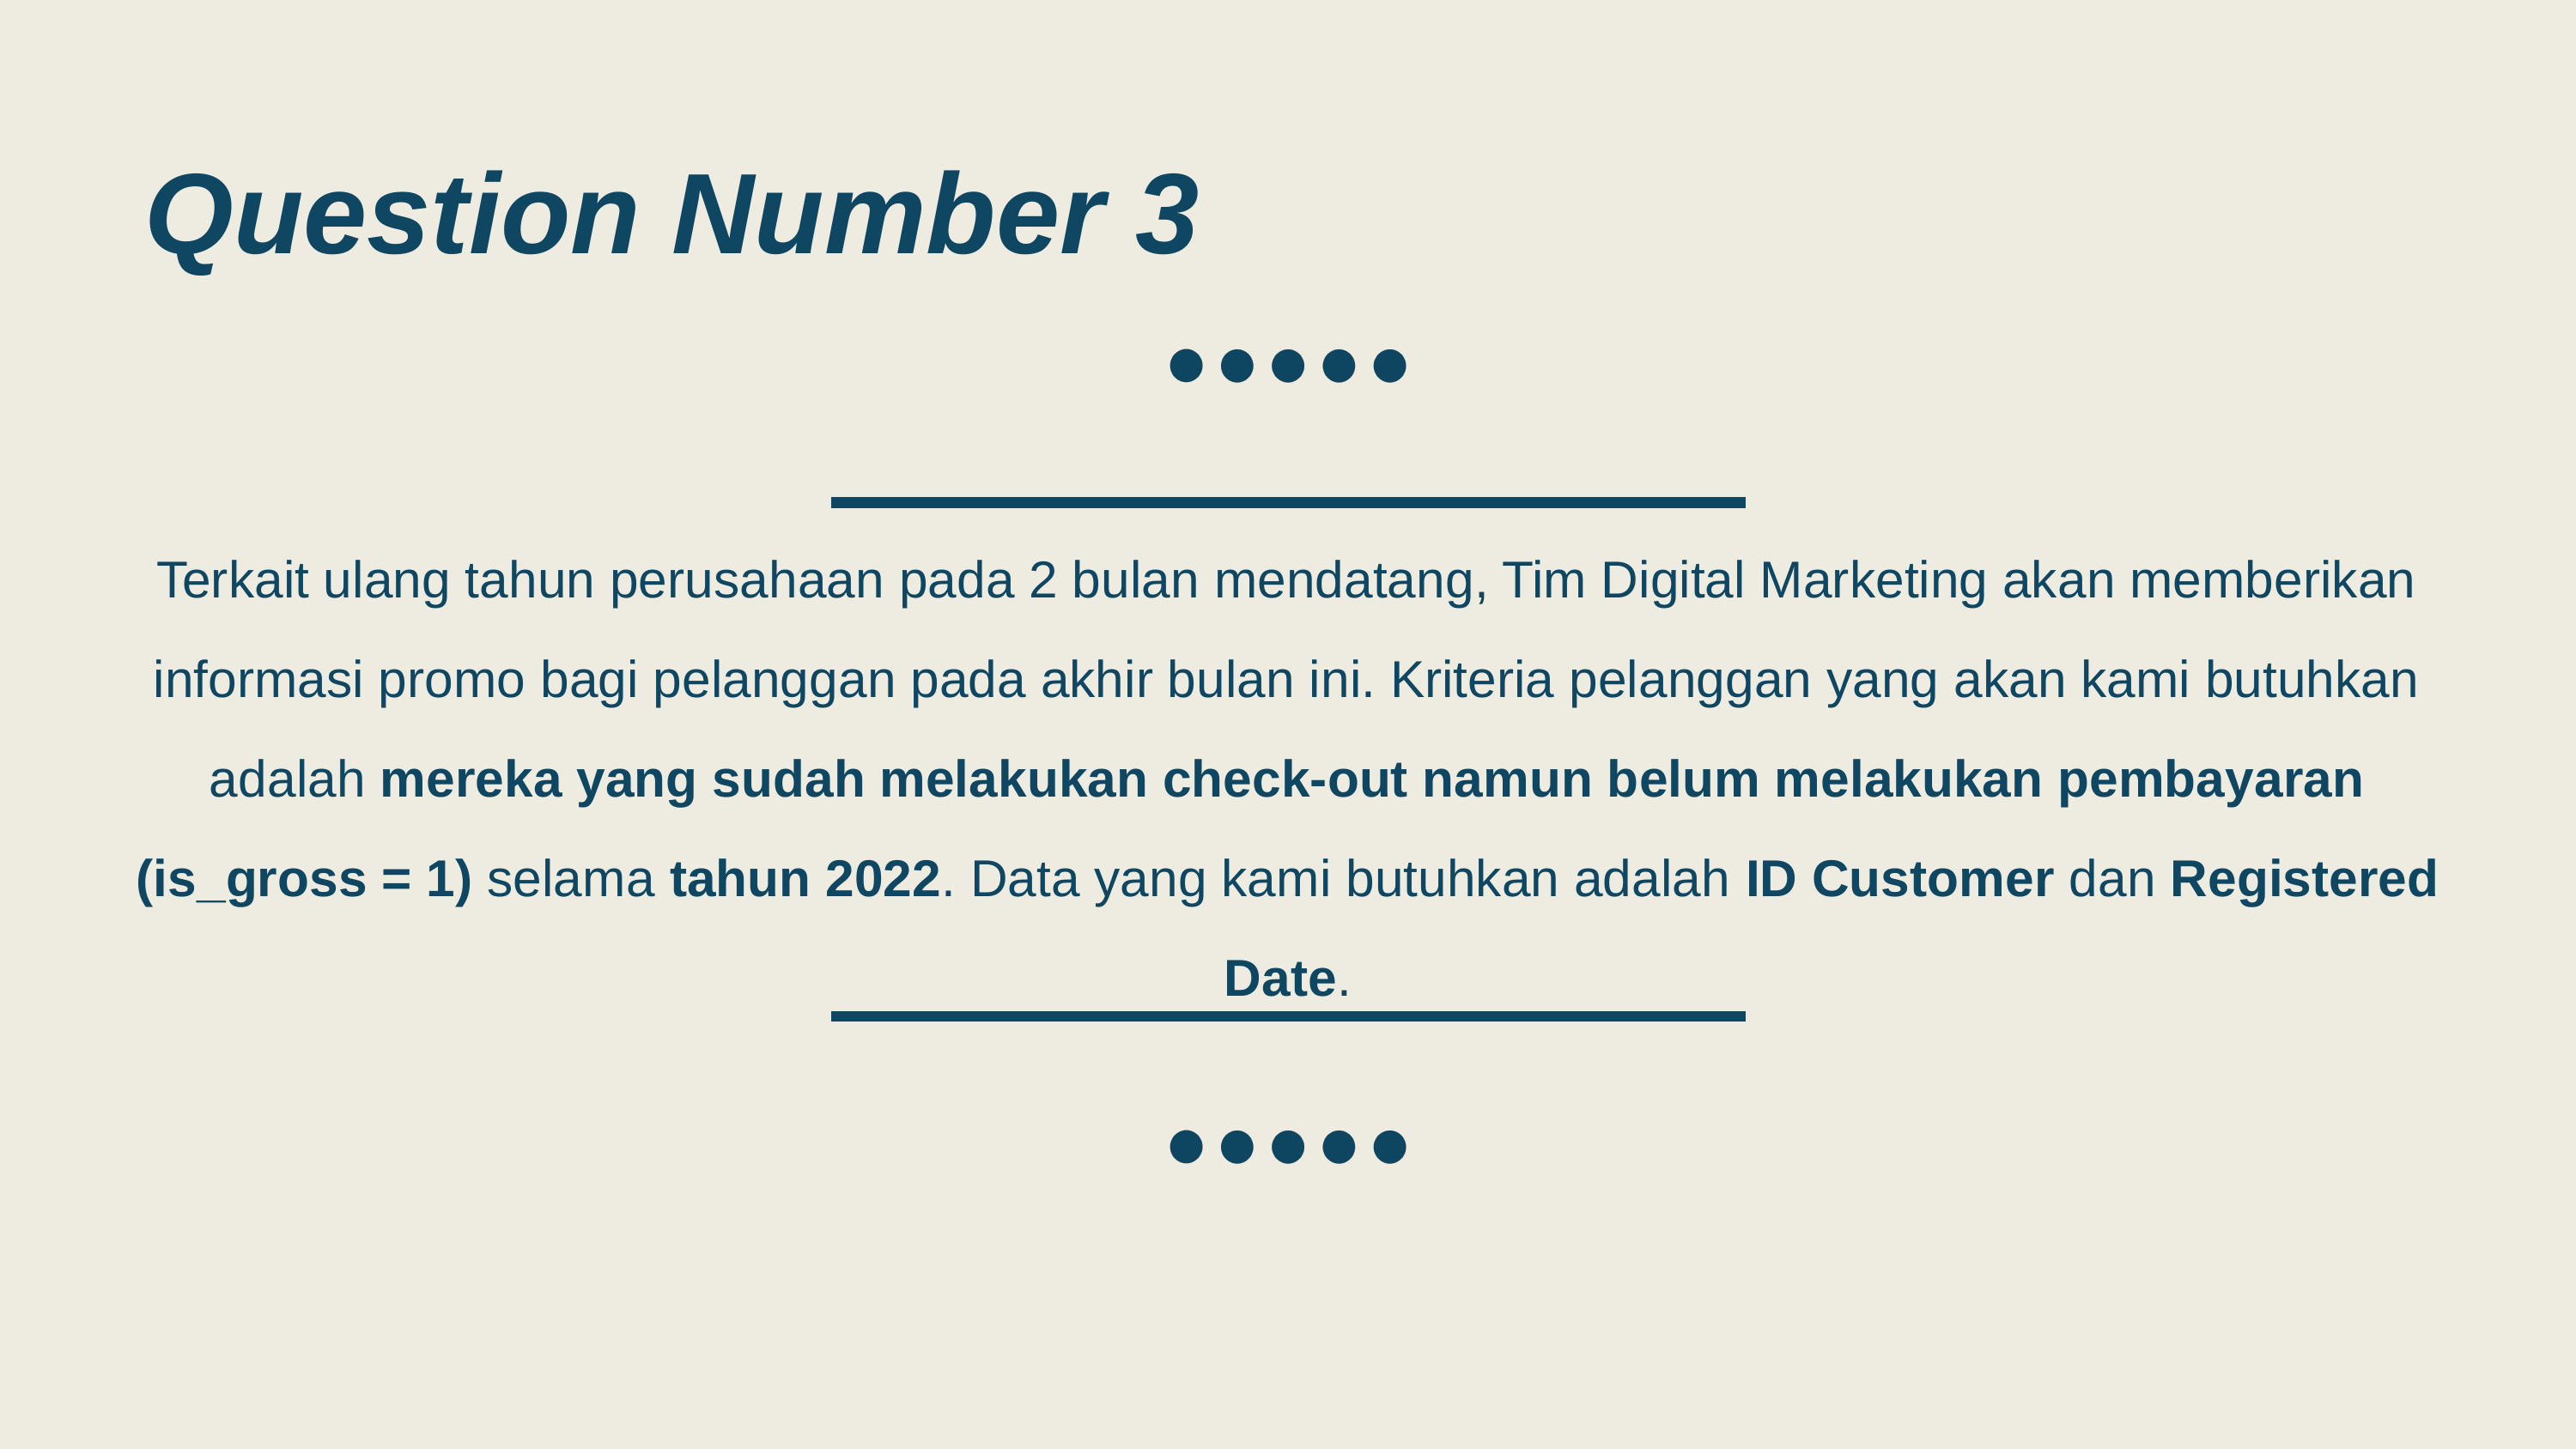

Question Number 3

Terkait ulang tahun perusahaan pada 2 bulan mendatang, Tim Digital Marketing akan memberikan informasi promo bagi pelanggan pada akhir bulan ini. Kriteria pelanggan yang akan kami butuhkan adalah mereka yang sudah melakukan check-out namun belum melakukan pembayaran (is_gross = 1) selama tahun 2022. Data yang kami butuhkan adalah ID Customer dan Registered Date.